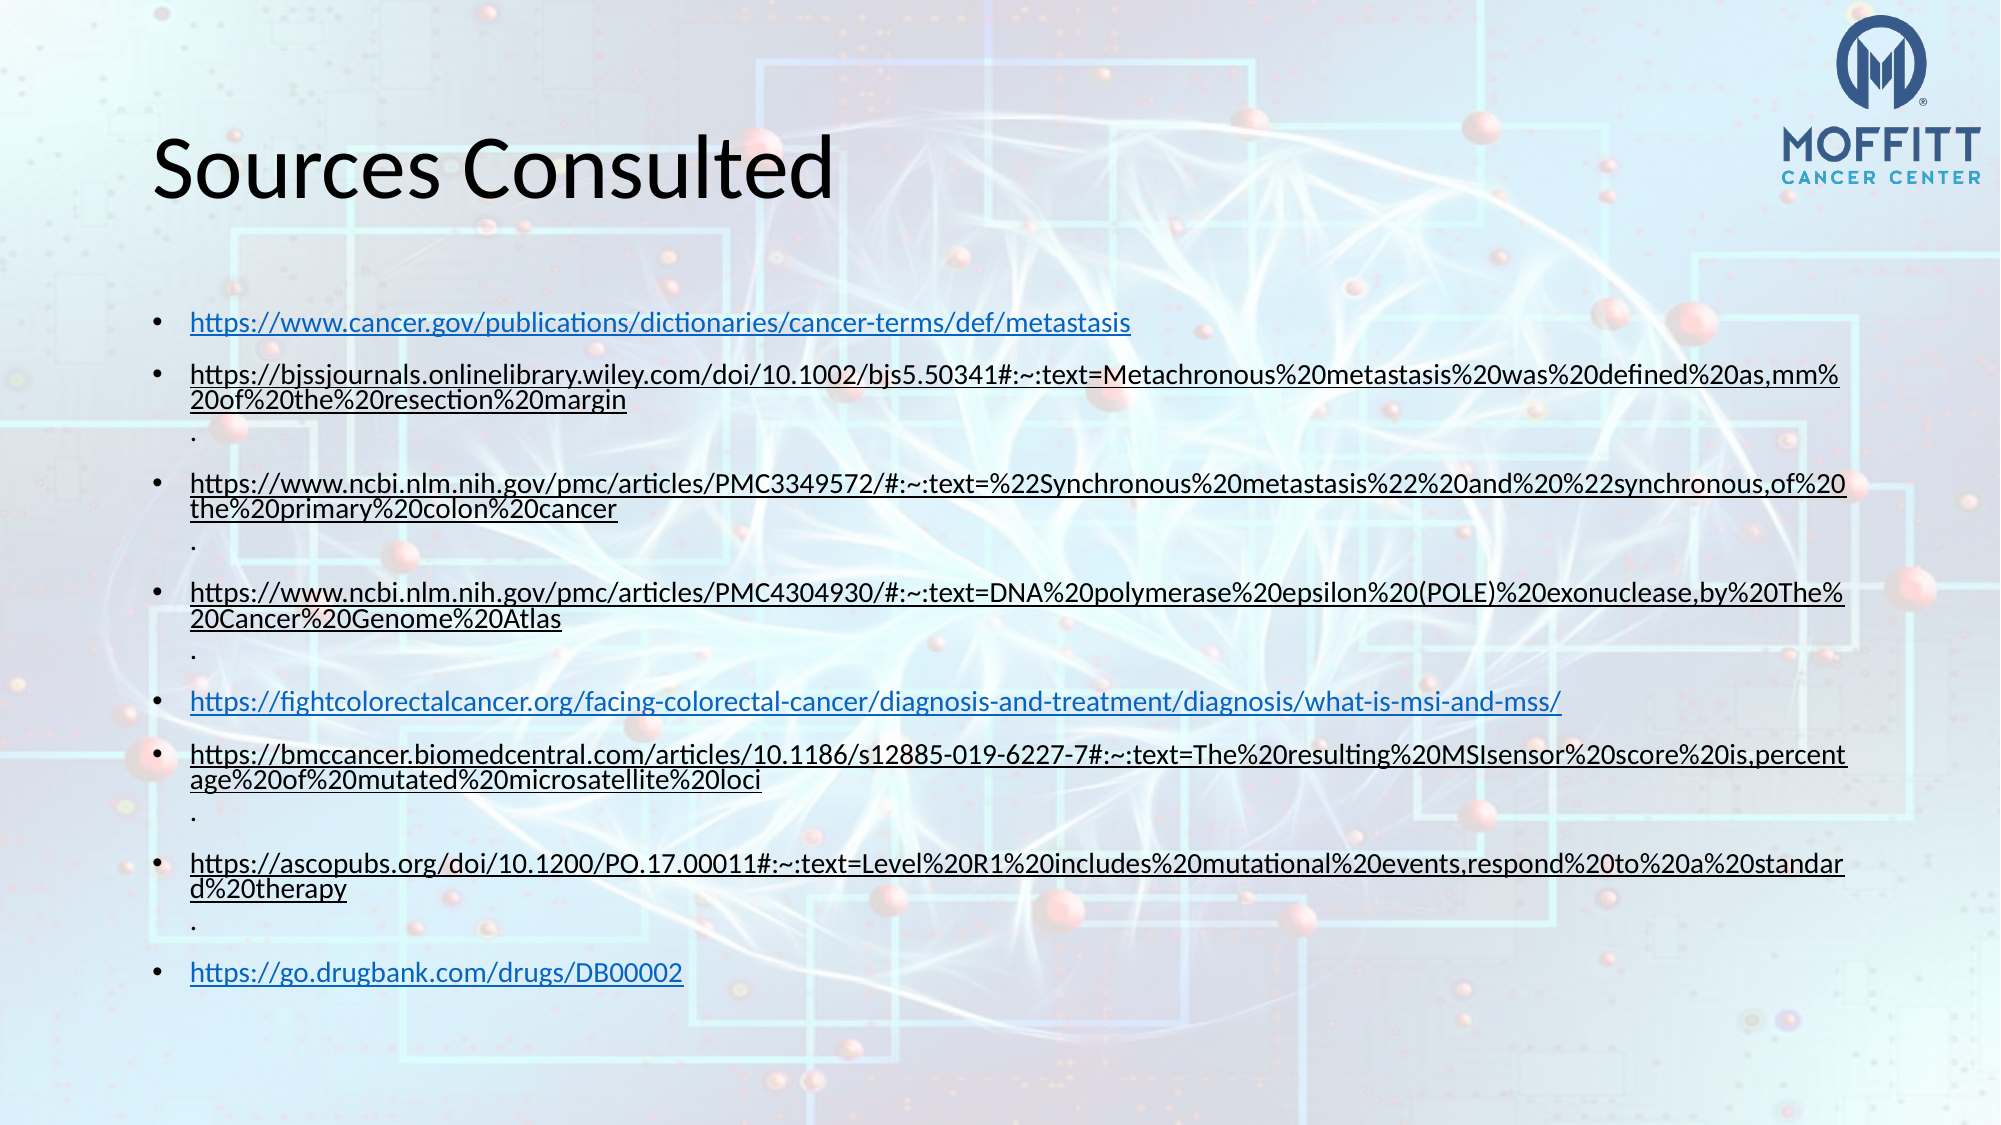

# Sources Consulted
https://www.cancer.gov/publications/dictionaries/cancer-terms/def/metastasis
https://bjssjournals.onlinelibrary.wiley.com/doi/10.1002/bjs5.50341#:~:text=Metachronous%20metastasis%20was%20defined%20as,mm%20of%20the%20resection%20margin.
https://www.ncbi.nlm.nih.gov/pmc/articles/PMC3349572/#:~:text=%22Synchronous%20metastasis%22%20and%20%22synchronous,of%20the%20primary%20colon%20cancer.
https://www.ncbi.nlm.nih.gov/pmc/articles/PMC4304930/#:~:text=DNA%20polymerase%20epsilon%20(POLE)%20exonuclease,by%20The%20Cancer%20Genome%20Atlas.
https://fightcolorectalcancer.org/facing-colorectal-cancer/diagnosis-and-treatment/diagnosis/what-is-msi-and-mss/
https://bmccancer.biomedcentral.com/articles/10.1186/s12885-019-6227-7#:~:text=The%20resulting%20MSIsensor%20score%20is,percentage%20of%20mutated%20microsatellite%20loci.
https://ascopubs.org/doi/10.1200/PO.17.00011#:~:text=Level%20R1%20includes%20mutational%20events,respond%20to%20a%20standard%20therapy.
https://go.drugbank.com/drugs/DB00002